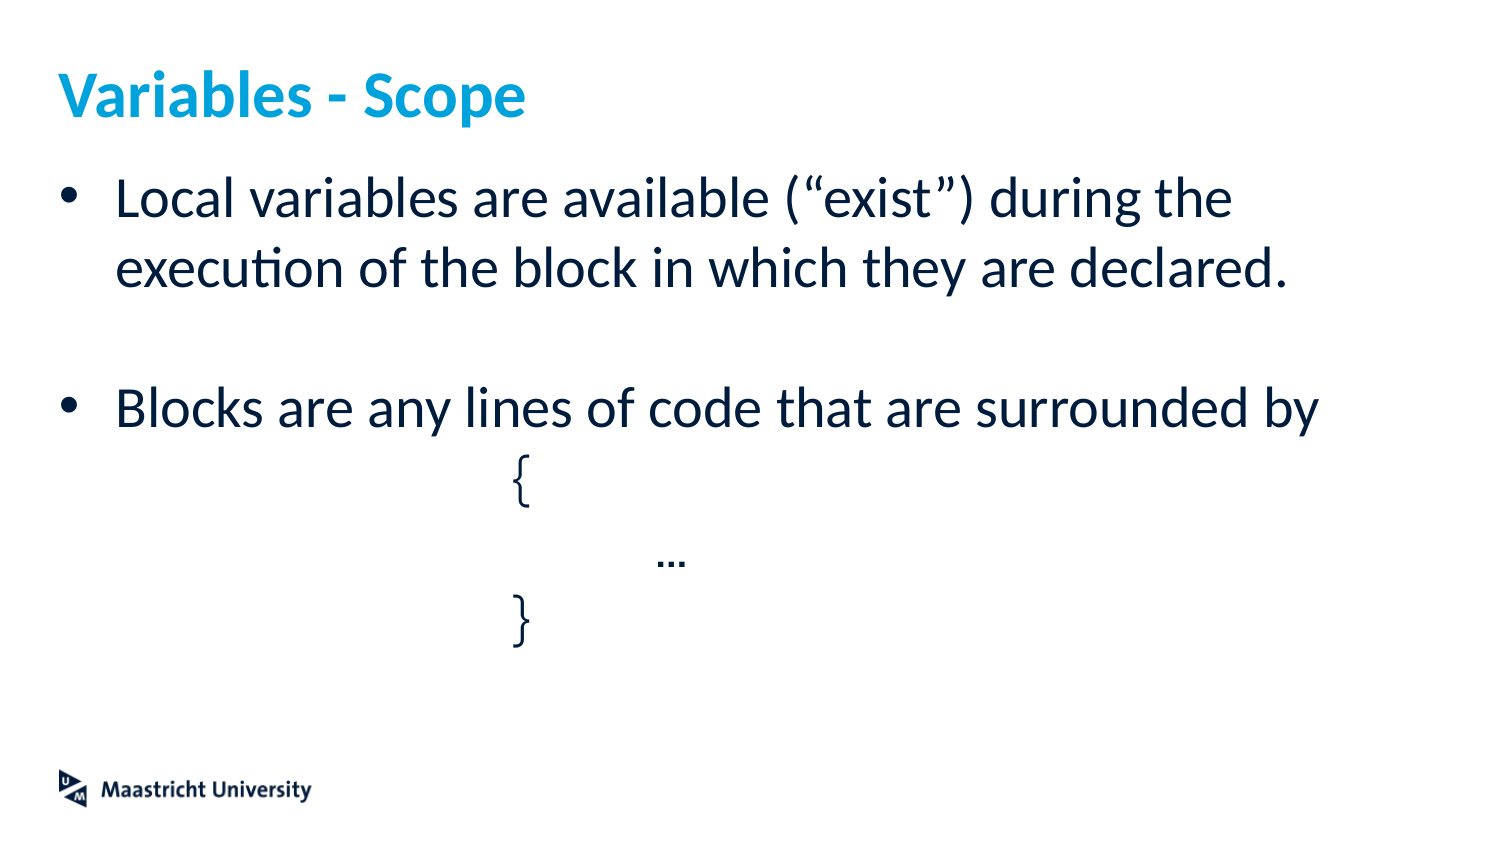

# Variables - Scope
Local variables are available (“exist”) during the execution of the block in which they are declared.
Blocks are any lines of code that are surrounded by
			{
				…
			}